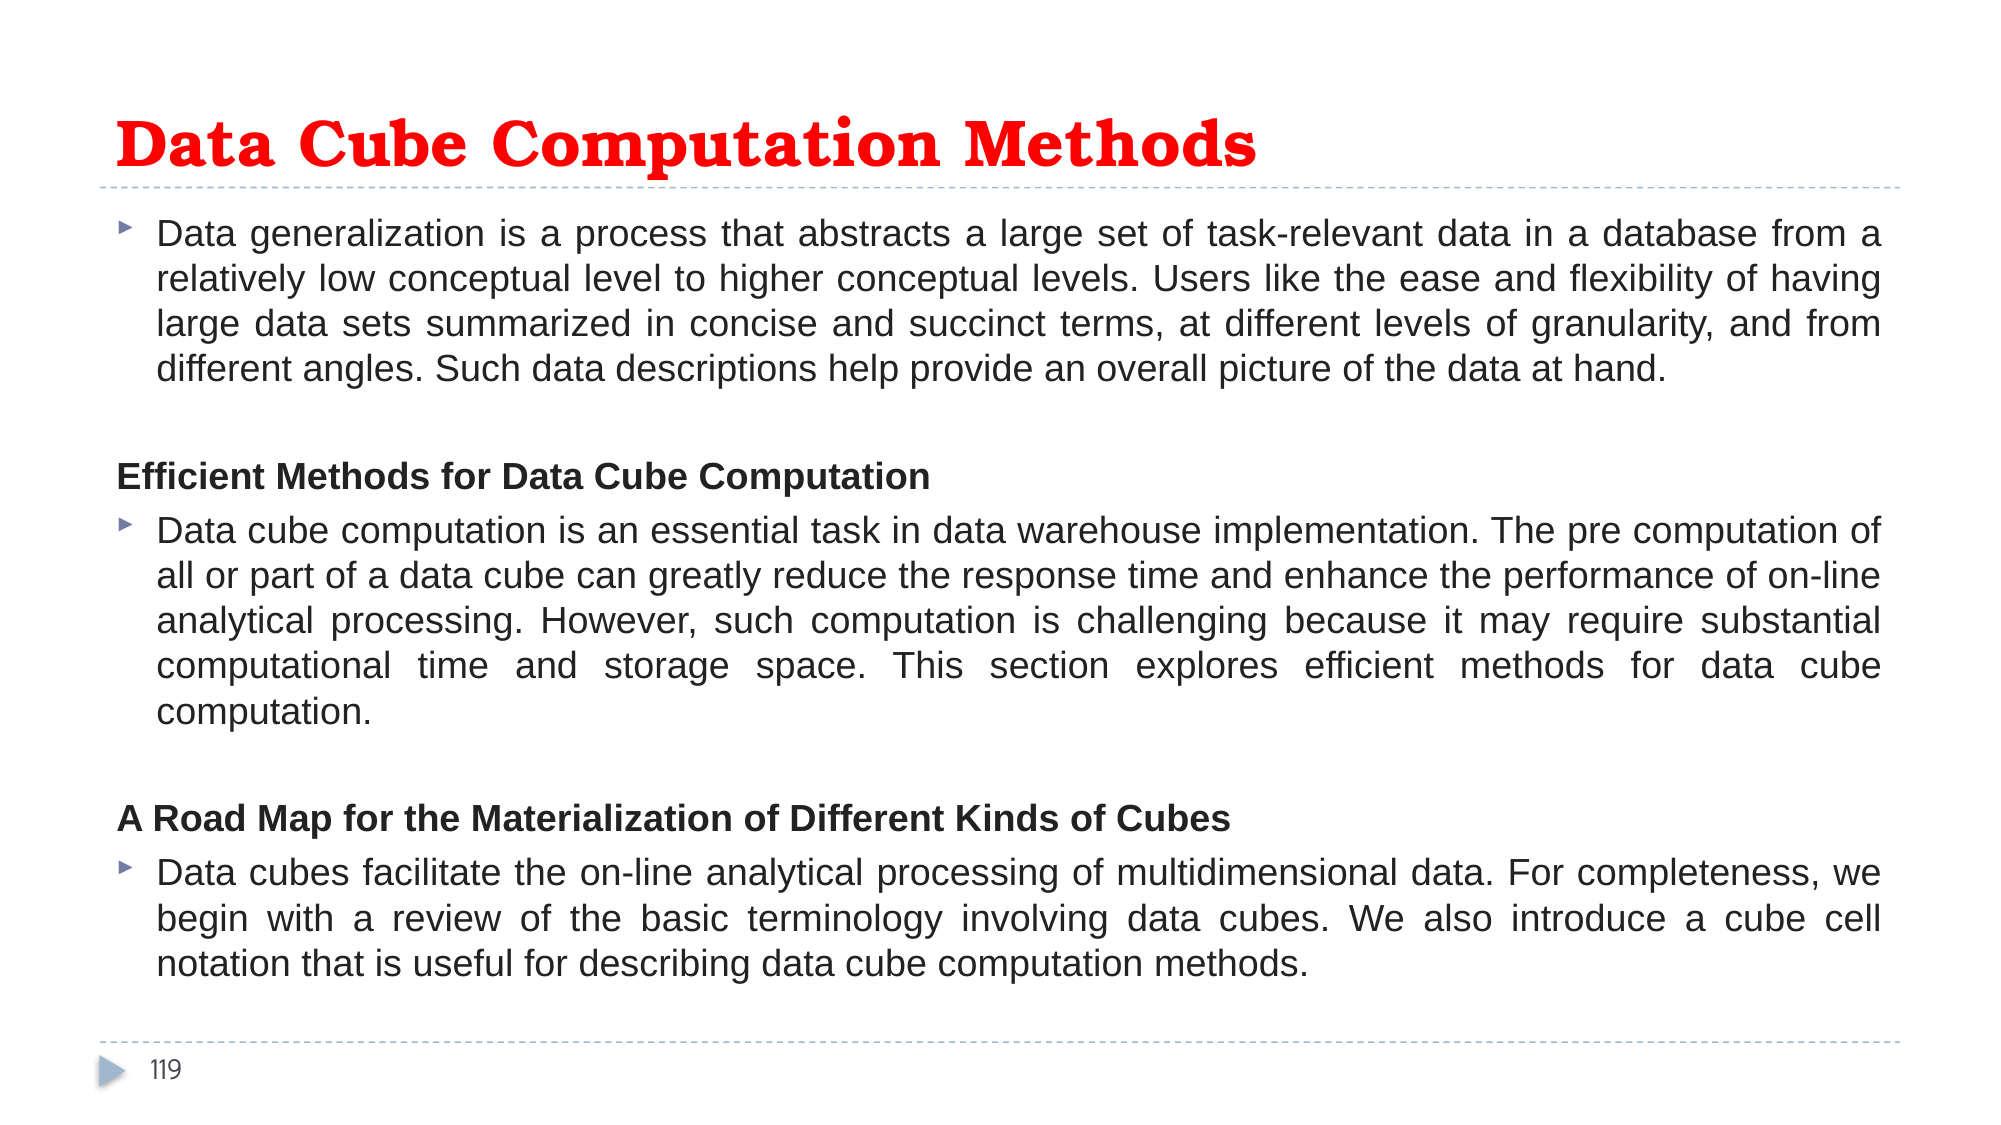

# Data Cube Computation Methods
Data generalization is a process that abstracts a large set of task-relevant data in a database from a relatively low conceptual level to higher conceptual levels. Users like the ease and flexibility of having large data sets summarized in concise and succinct terms, at different levels of granularity, and from different angles. Such data descriptions help provide an overall picture of the data at hand.

Efficient Methods for Data Cube Computation
Data cube computation is an essential task in data warehouse implementation. The pre computation of all or part of a data cube can greatly reduce the response time and enhance the performance of on-line analytical processing. However, such computation is challenging because it may require substantial computational time and storage space. This section explores efficient methods for data cube computation.

A Road Map for the Materialization of Different Kinds of Cubes
Data cubes facilitate the on-line analytical processing of multidimensional data. For completeness, we begin with a review of the basic terminology involving data cubes. We also introduce a cube cell notation that is useful for describing data cube computation methods.

119